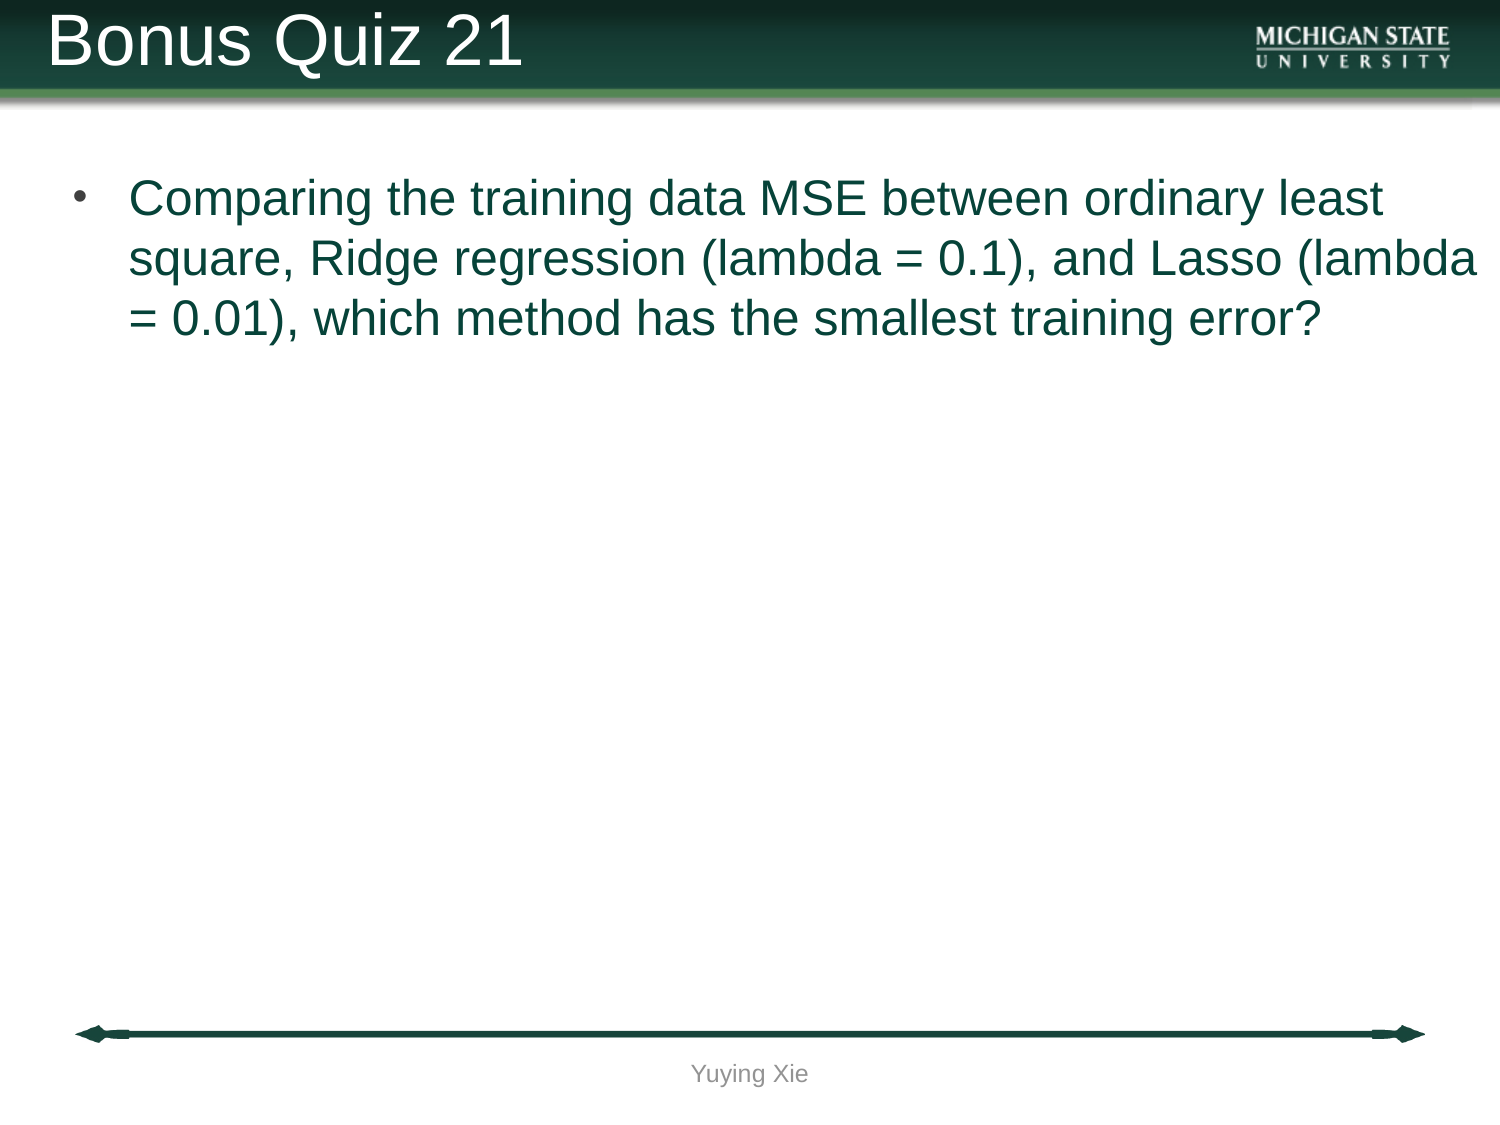

Bonus Quiz 21
Comparing the training data MSE between ordinary least square, Ridge regression (lambda = 0.1), and Lasso (lambda = 0.01), which method has the smallest training error?

Yuying Xie